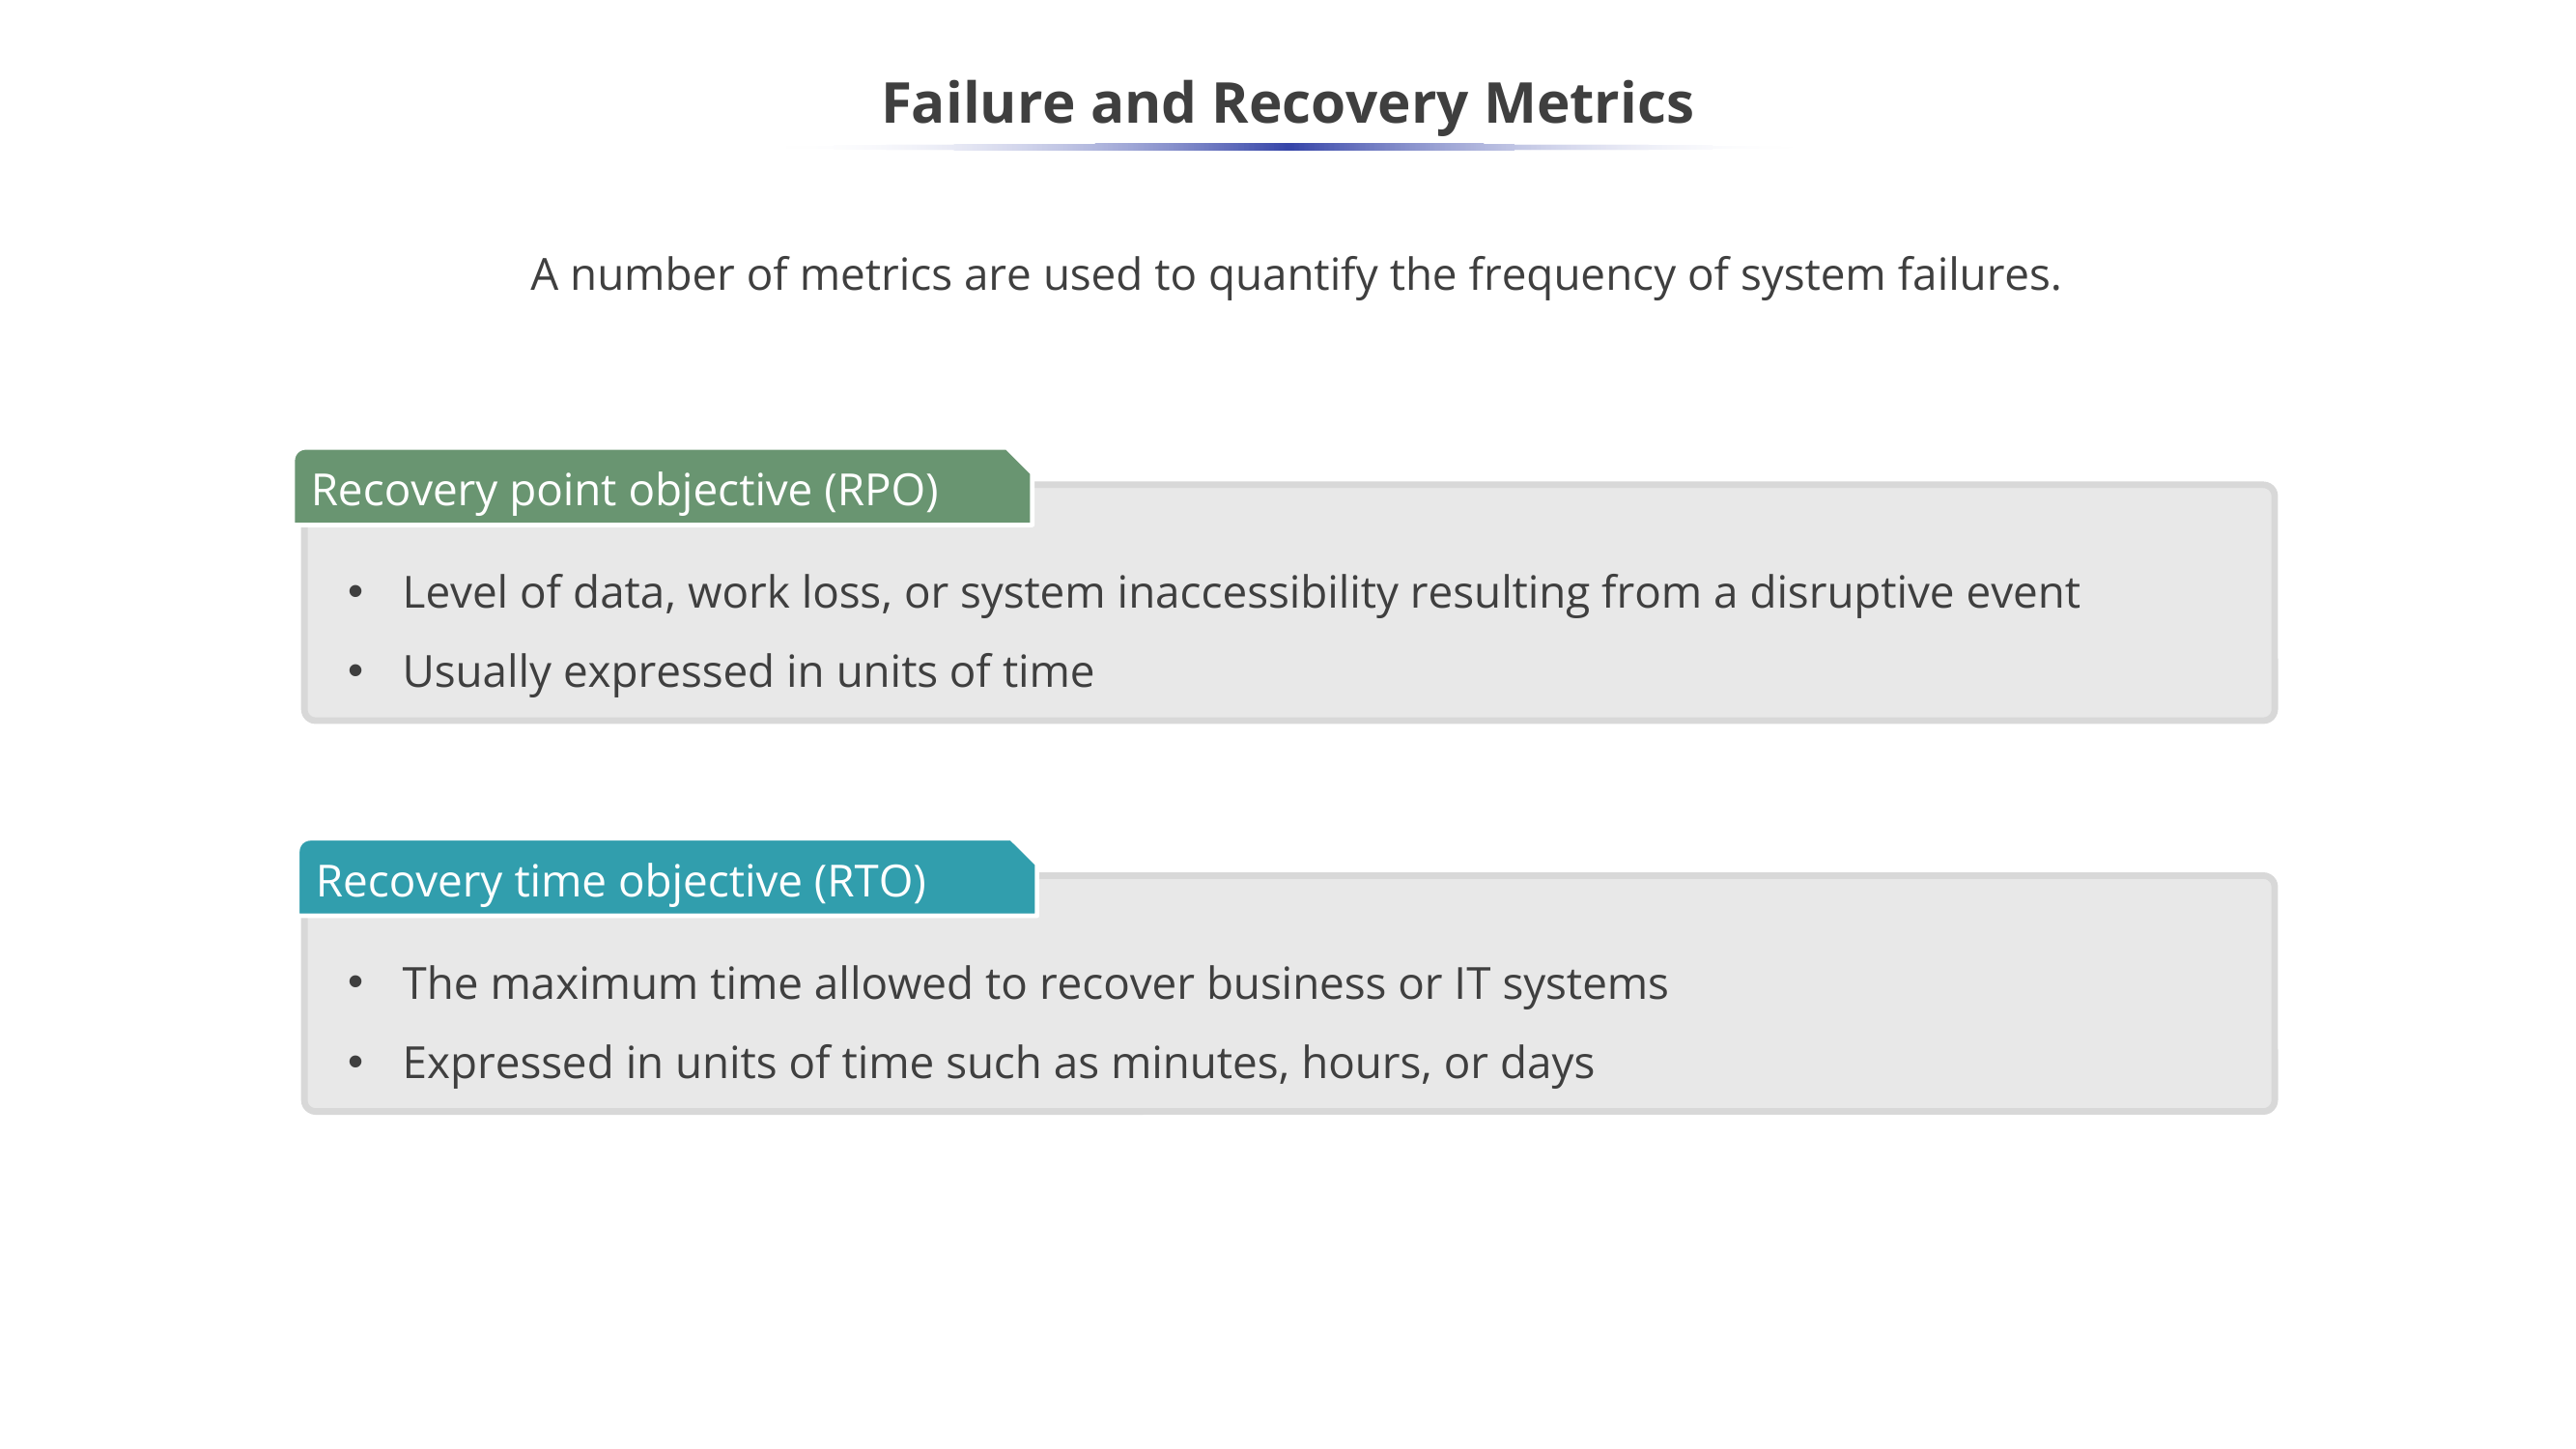

# Failure and Recovery Metrics

A number of metrics are used to quantify the frequency of system failures.
Recovery point objective (RPO)

Level of data, work loss, or system inaccessibility resulting from a disruptive event
Usually expressed in units of time
Recovery time objective (RTO)

The maximum time allowed to recover business or IT systems
Expressed in units of time such as minutes, hours, or days